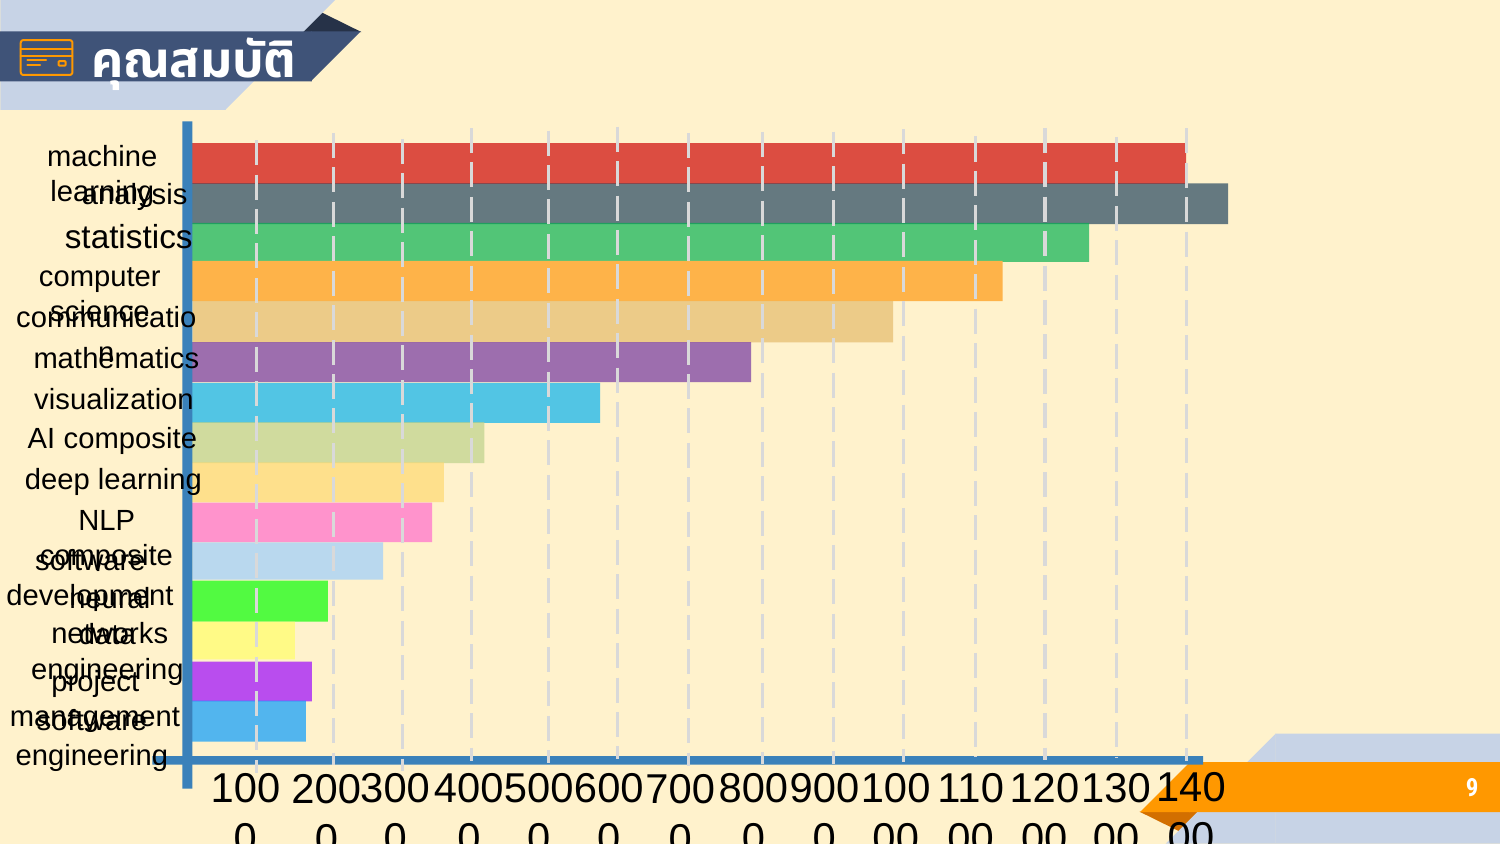

คุณสมบัติ

machine learning
analysis

statistics

computer science
communication

mathematics

visualization

AI composite
deep learning

NLP composite

software development
neural networks

data engineering

project management

software engineering
14000
9000
3000
13000
10000
4000
5000
11000
8000
1000
6000
12000
2000
7000
9